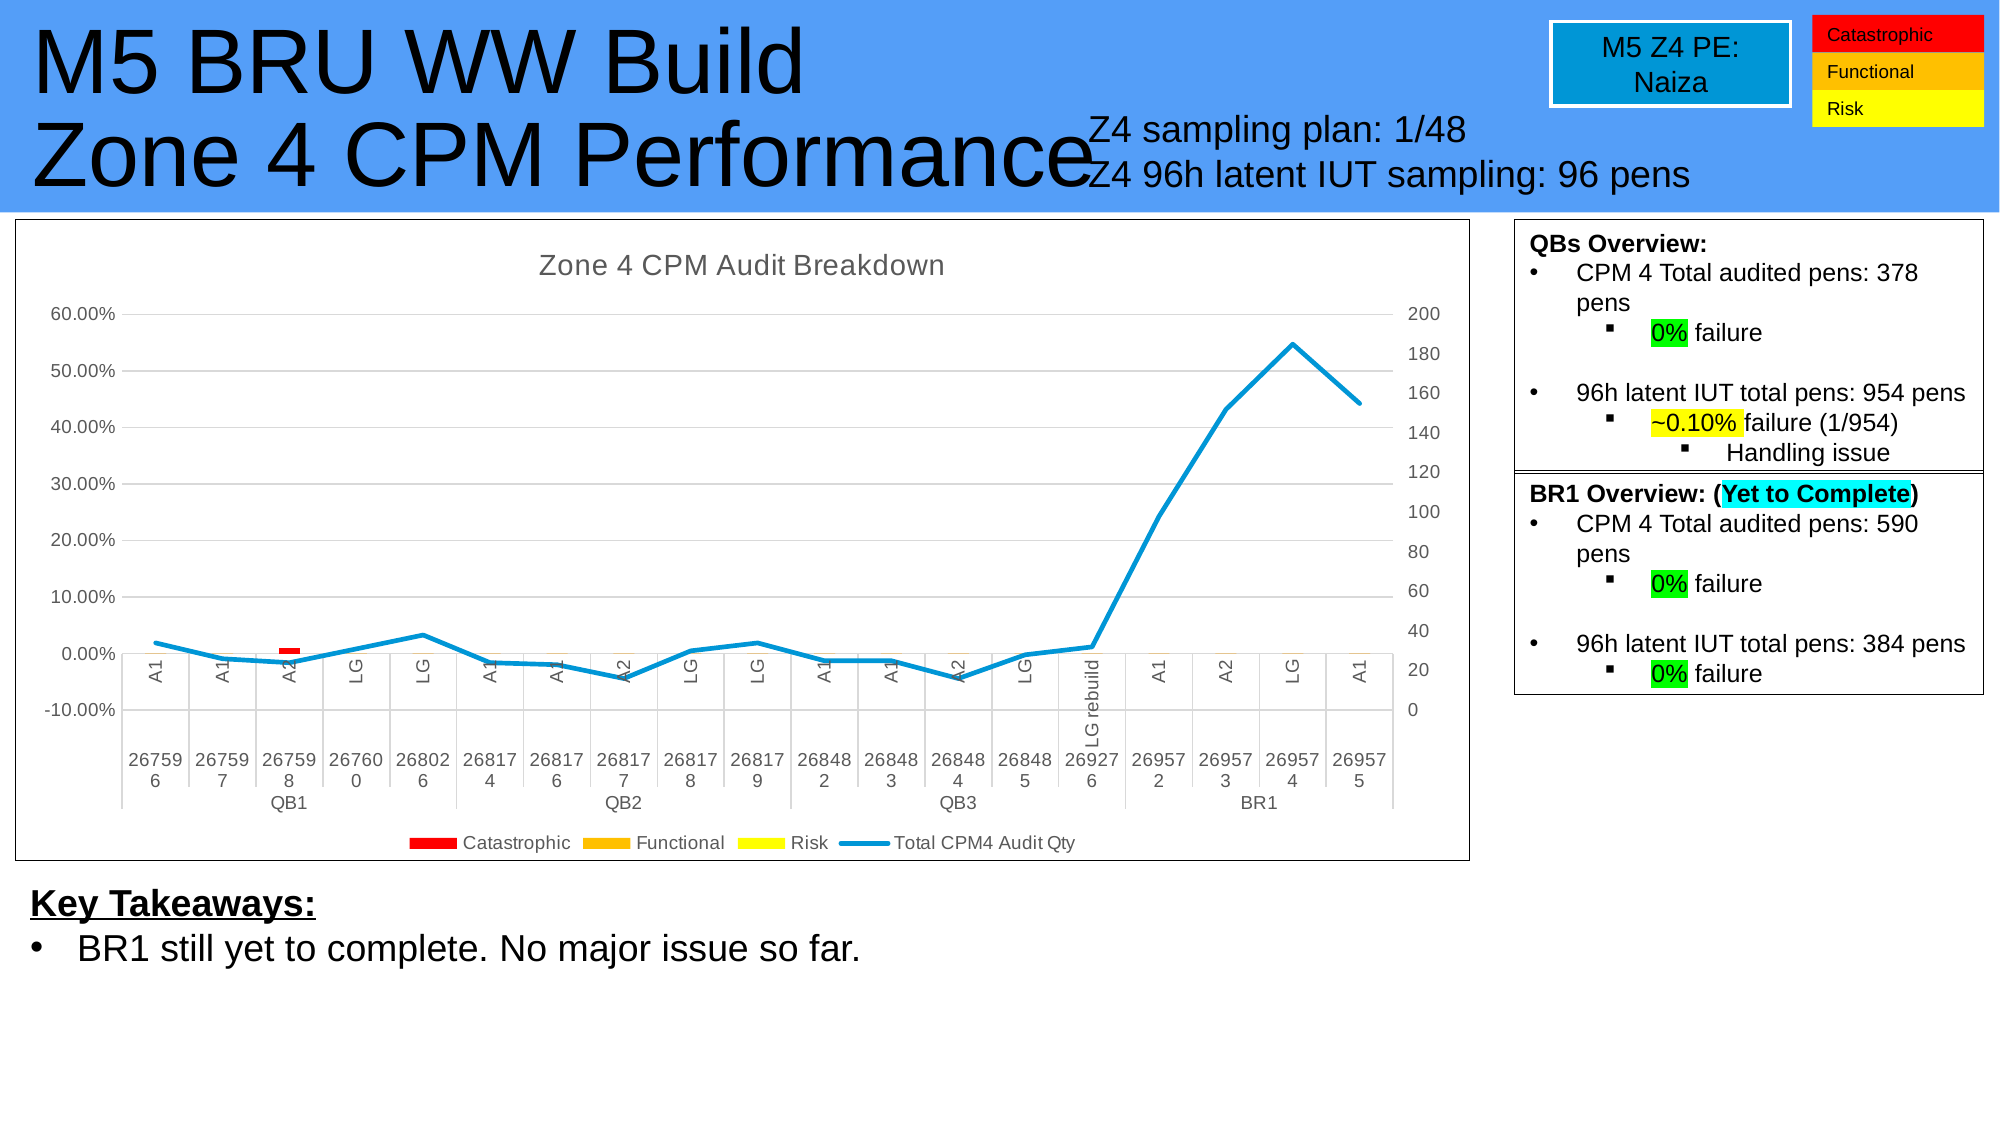

Catastrophic
# M5 BRU WW Build Zone 4 CPM Performance
M5 Z4 PE: Naiza
Functional
Risk
Z4 sampling plan: 1/48
Z4 96h latent IUT sampling: 96 pens

### Chart: Zone 4 CPM Audit Breakdown

| Category | Catastrophic | Functional | Risk | Total CPM4 Audit Qty |
|---|---|---|---|---|
| A1 | 0.0 | 0.0 | 0.0 | 34.0 |
| A1 | 0.0 | 0.0 | 0.0 | 26.0 |
| A2 | 0.010416666666666666 | 0.0 | 0.0 | 24.0 |
| LG | 0.0 | 0.0 | 0.0 | 31.0 |
| LG | 0.0 | 0.0 | 0.0 | 38.0 |
| A1 | 0.0 | 0.0 | 0.0 | 24.0 |
| A1 | 0.0 | 0.0 | 0.0 | 23.0 |
| A2 | 0.0 | 0.0 | 0.0 | 16.0 |
| LG | 0.0 | 0.0 | 0.0 | 30.0 |
| LG | 0.0 | 0.0 | 0.0 | 34.0 |
| A1 | 0.0 | 0.0 | 0.0 | 25.0 |
| A1 | 0.0 | 0.0 | 0.0 | 25.0 |
| A2 | 0.0 | 0.0 | 0.0 | 16.0 |
| LG | 0.0 | 0.0 | 0.0 | 28.0 |
| LG rebuild | 0.0 | 0.0 | 0.0 | 32.0 |
| A1 | 0.0 | 0.0 | 0.0 | 98.0 |
| A2 | 0.0 | 0.0 | 0.0 | 152.0 |
| LG | 0.0 | 0.0 | 0.0 | 185.0 |
| A1 | 0.0 | 0.0 | 0.0 | 155.0 |
QBs Overview:
CPM 4 Total audited pens: 378 pens
0% failure

96h latent IUT total pens: 954 pens
~0.10% failure (1/954)
Handling issue
BR1 Overview: (Yet to Complete)
CPM 4 Total audited pens: 590 pens
0% failure

96h latent IUT total pens: 384 pens
0% failure
Key Takeaways:
BR1 still yet to complete. No major issue so far.